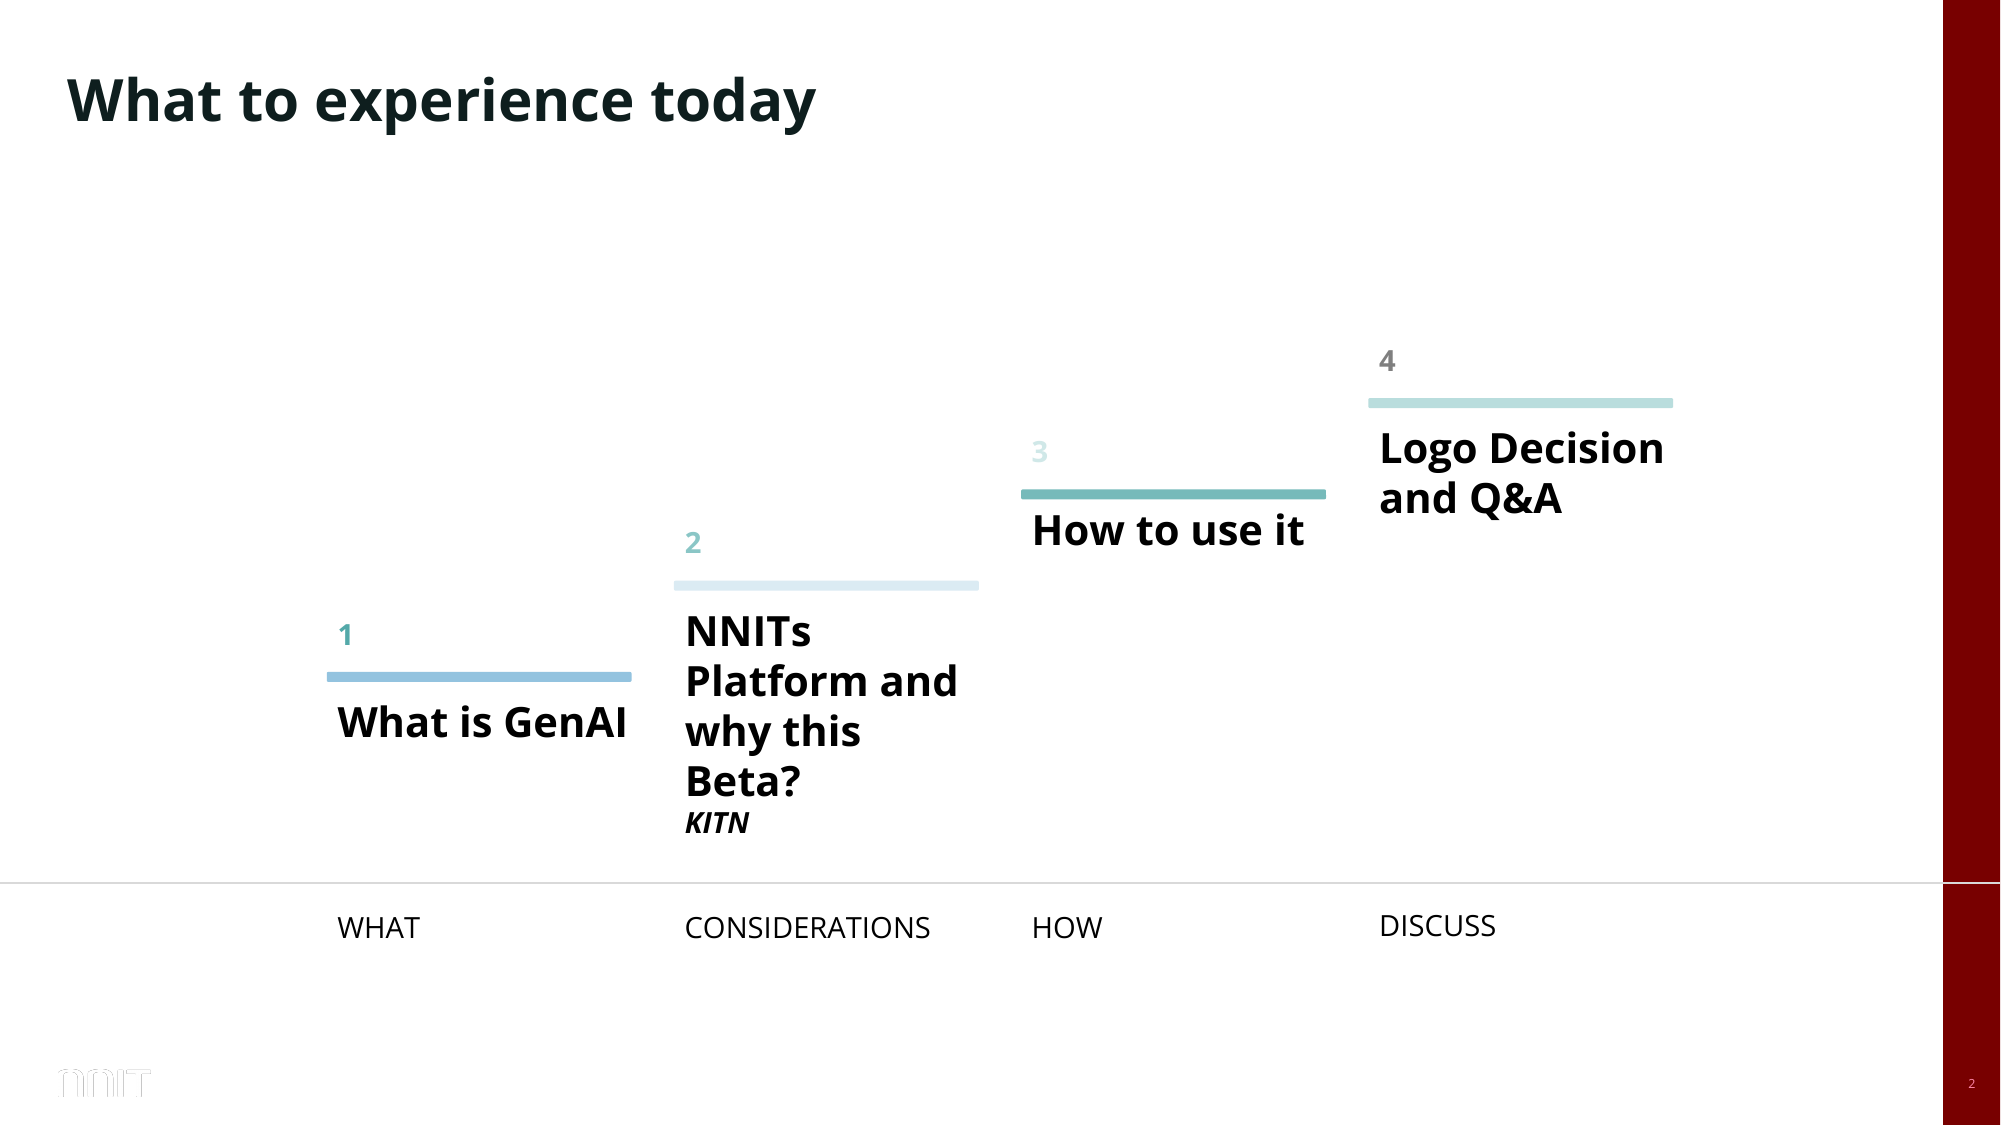

What to experience today

4

Logo Decision
and Q&A

3

How to use it

2

NNITs Platform and why this Beta?
KITN

1

What is GenAI

DISCUSS
HOW
WHAT
CONSIDERATIONS
Classification Internal Use   Author SALA Approved by SALA Version 1
5/19/2024
2